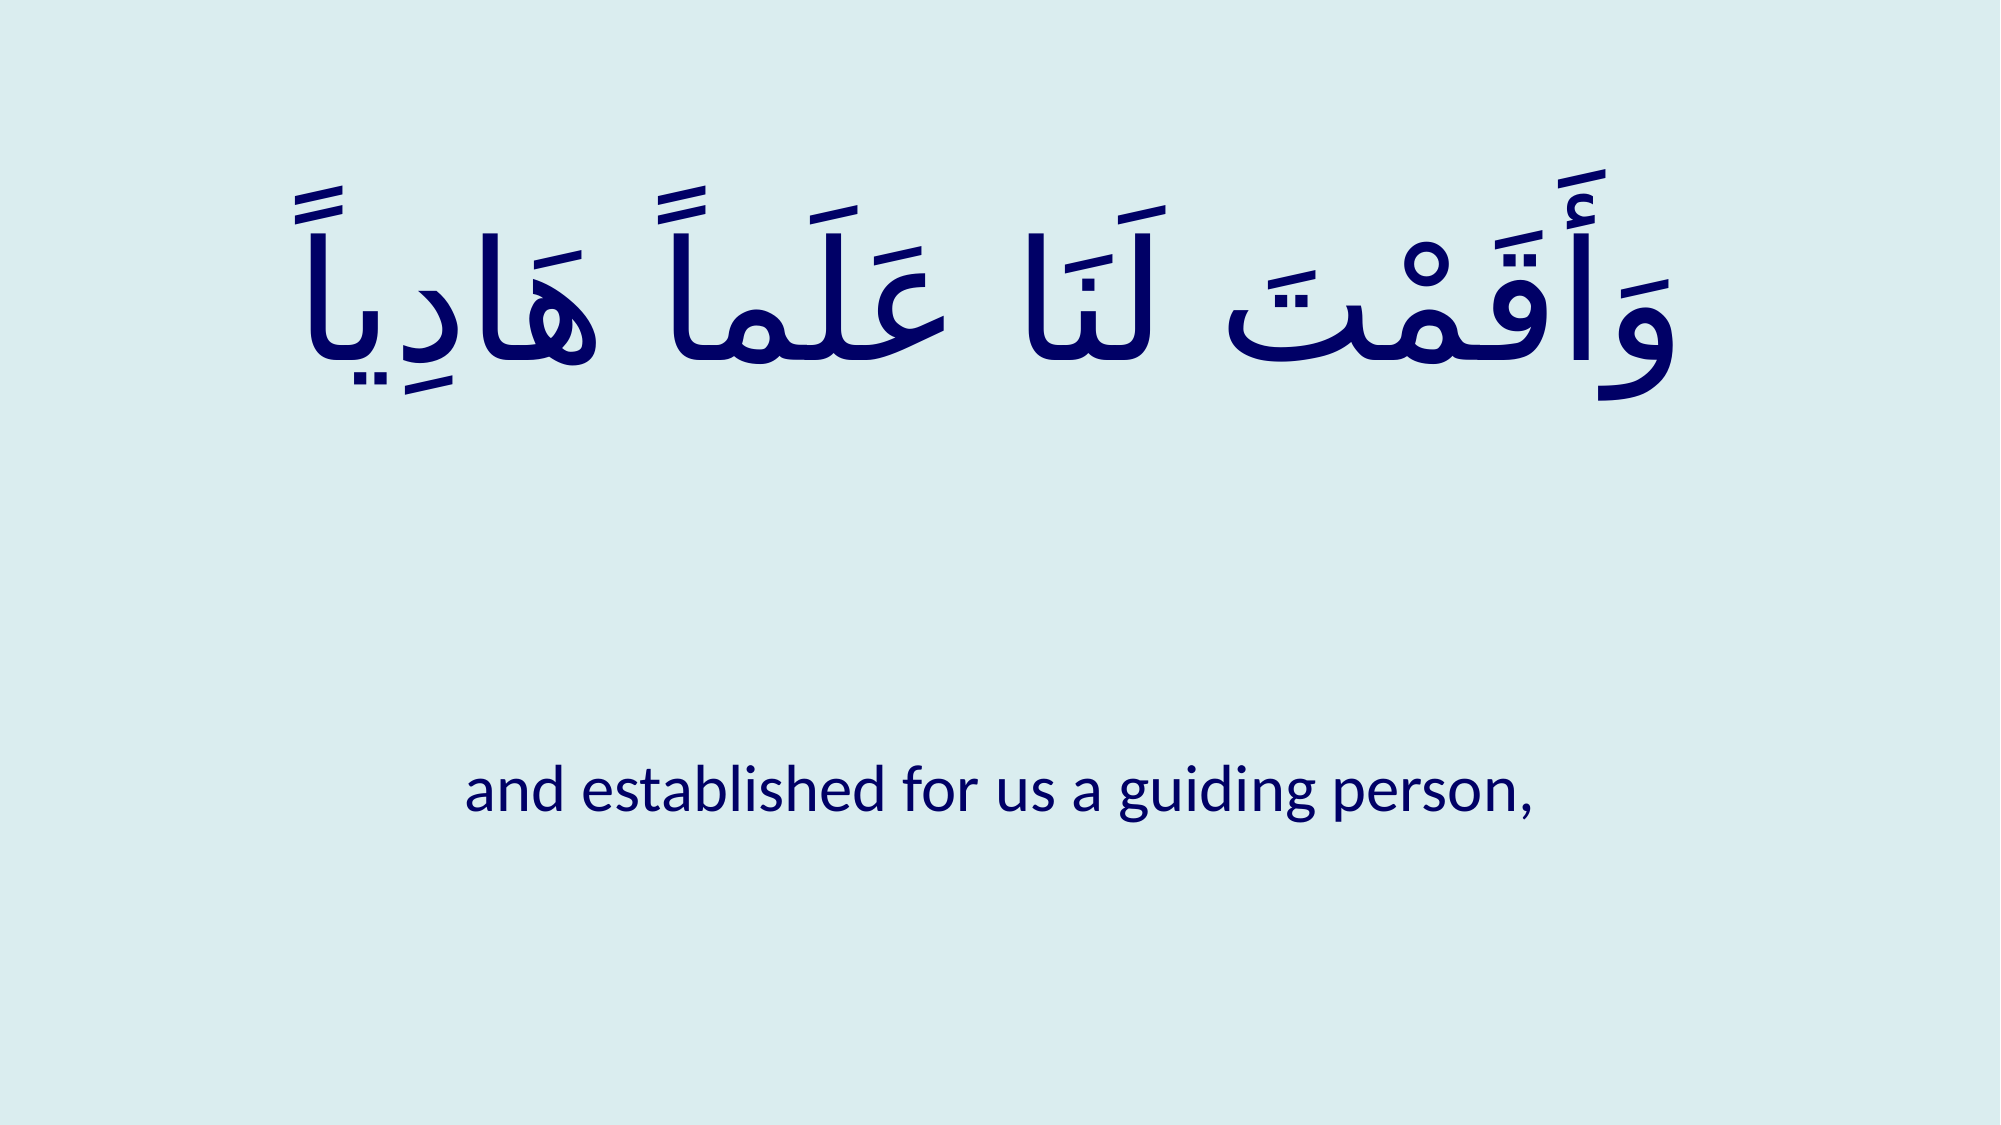

# وَأَقَمْتَ لَنَا عَلَماً هَادِياً
and established for us a guiding person,